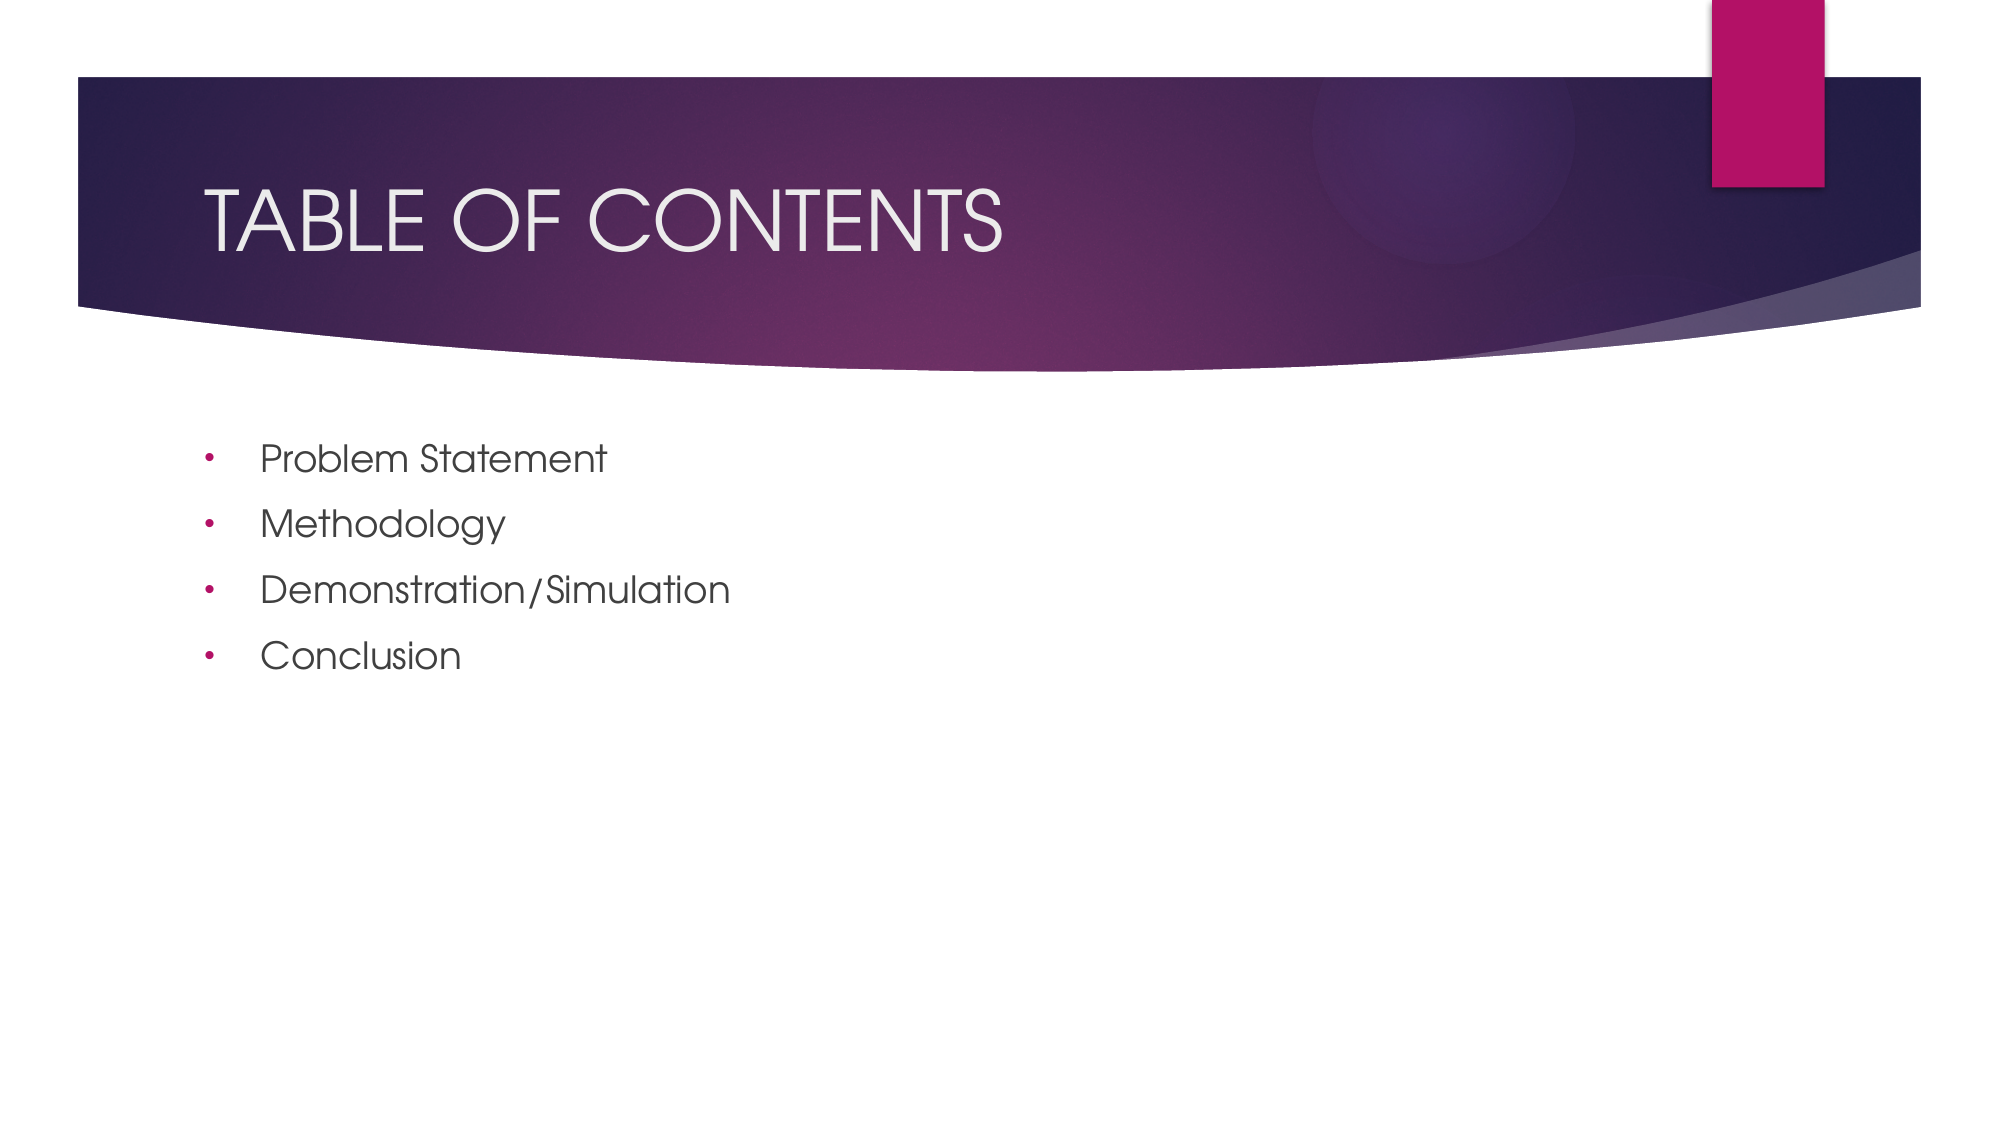

# TABLE OF CONTENTS
Problem Statement
Methodology
Demonstration/Simulation
Conclusion